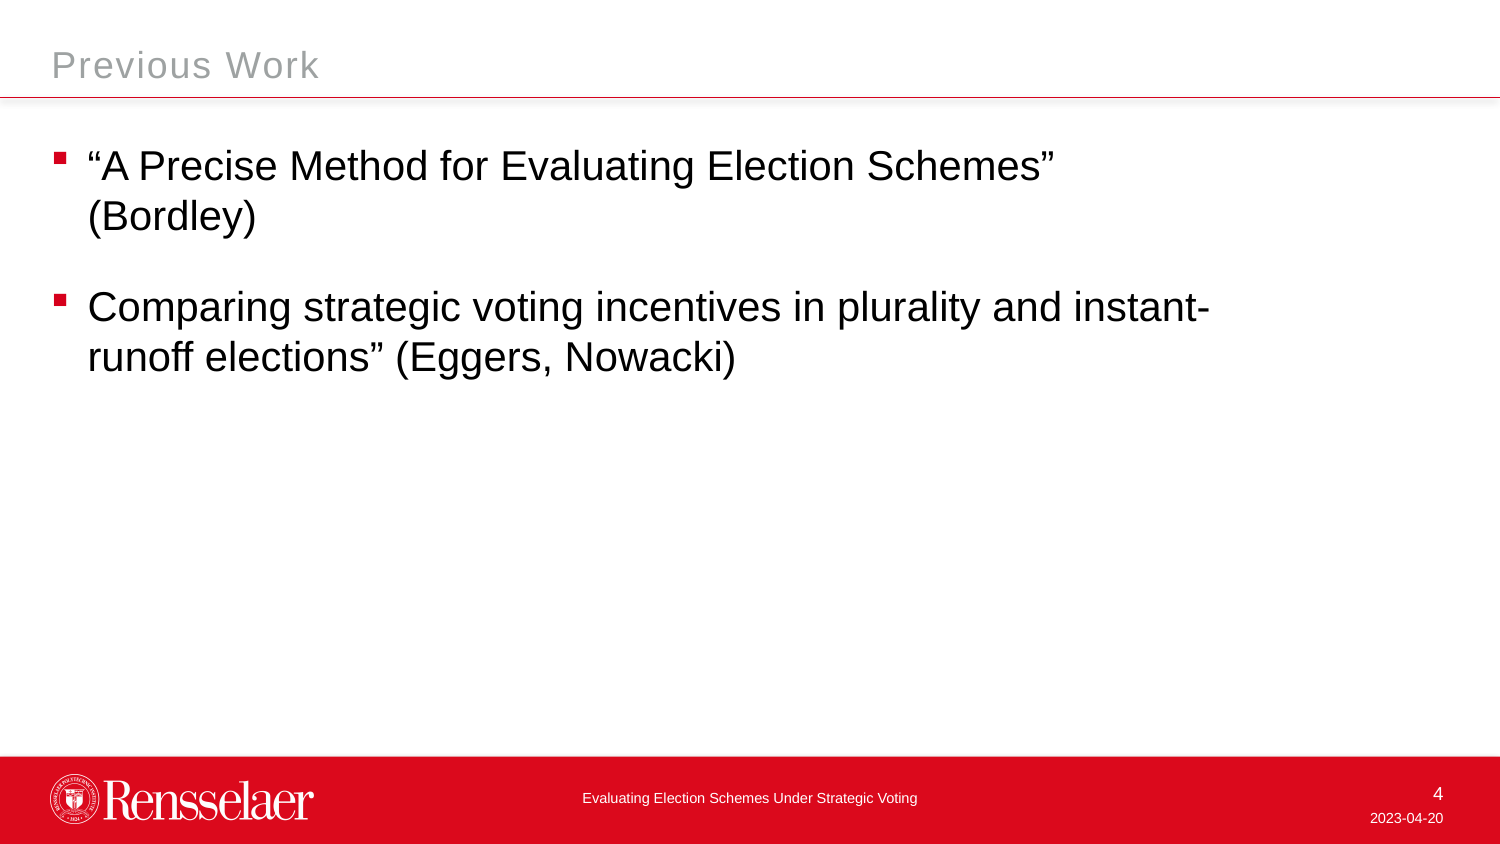

Previous Work
“A Precise Method for Evaluating Election Schemes” (Bordley)
Comparing strategic voting incentives in plurality and instant-runoff elections” (Eggers, Nowacki)